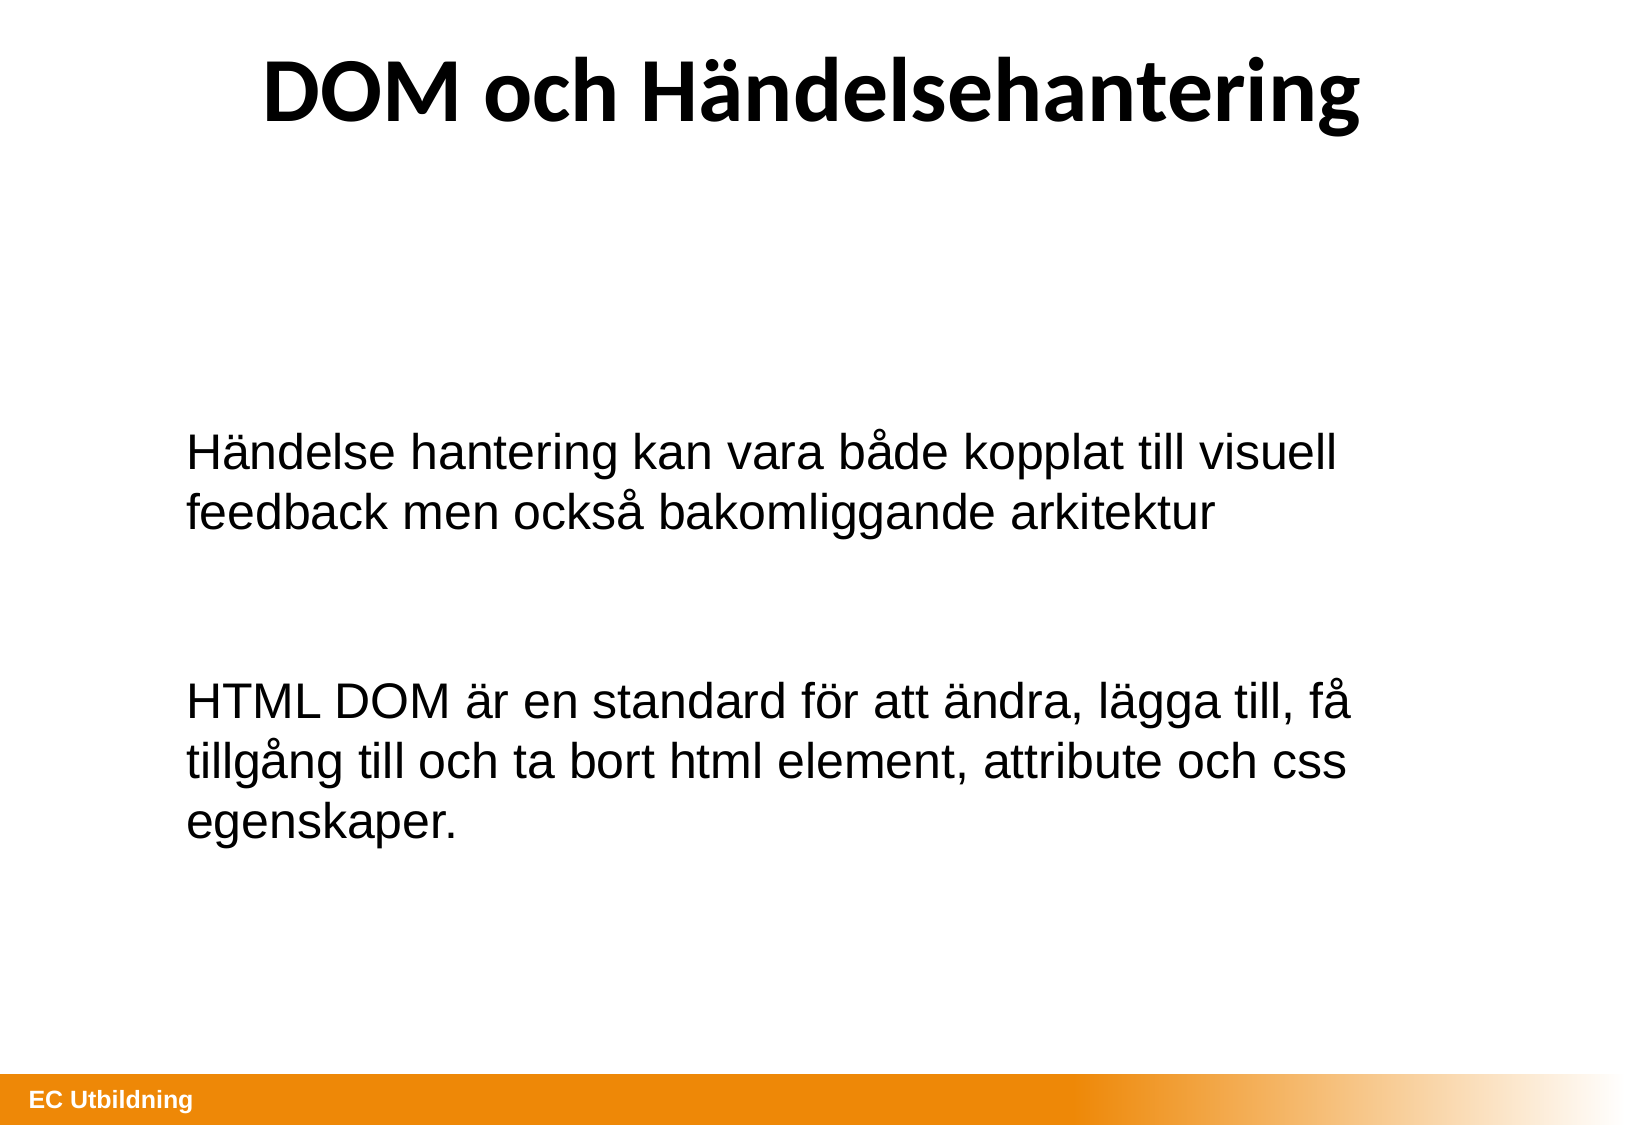

# DOM och Händelsehantering
Händelse hantering kan vara både kopplat till visuell feedback men också bakomliggande arkitektur
HTML DOM är en standard för att ändra, lägga till, få tillgång till och ta bort html element, attribute och css egenskaper.
EC Utbildning